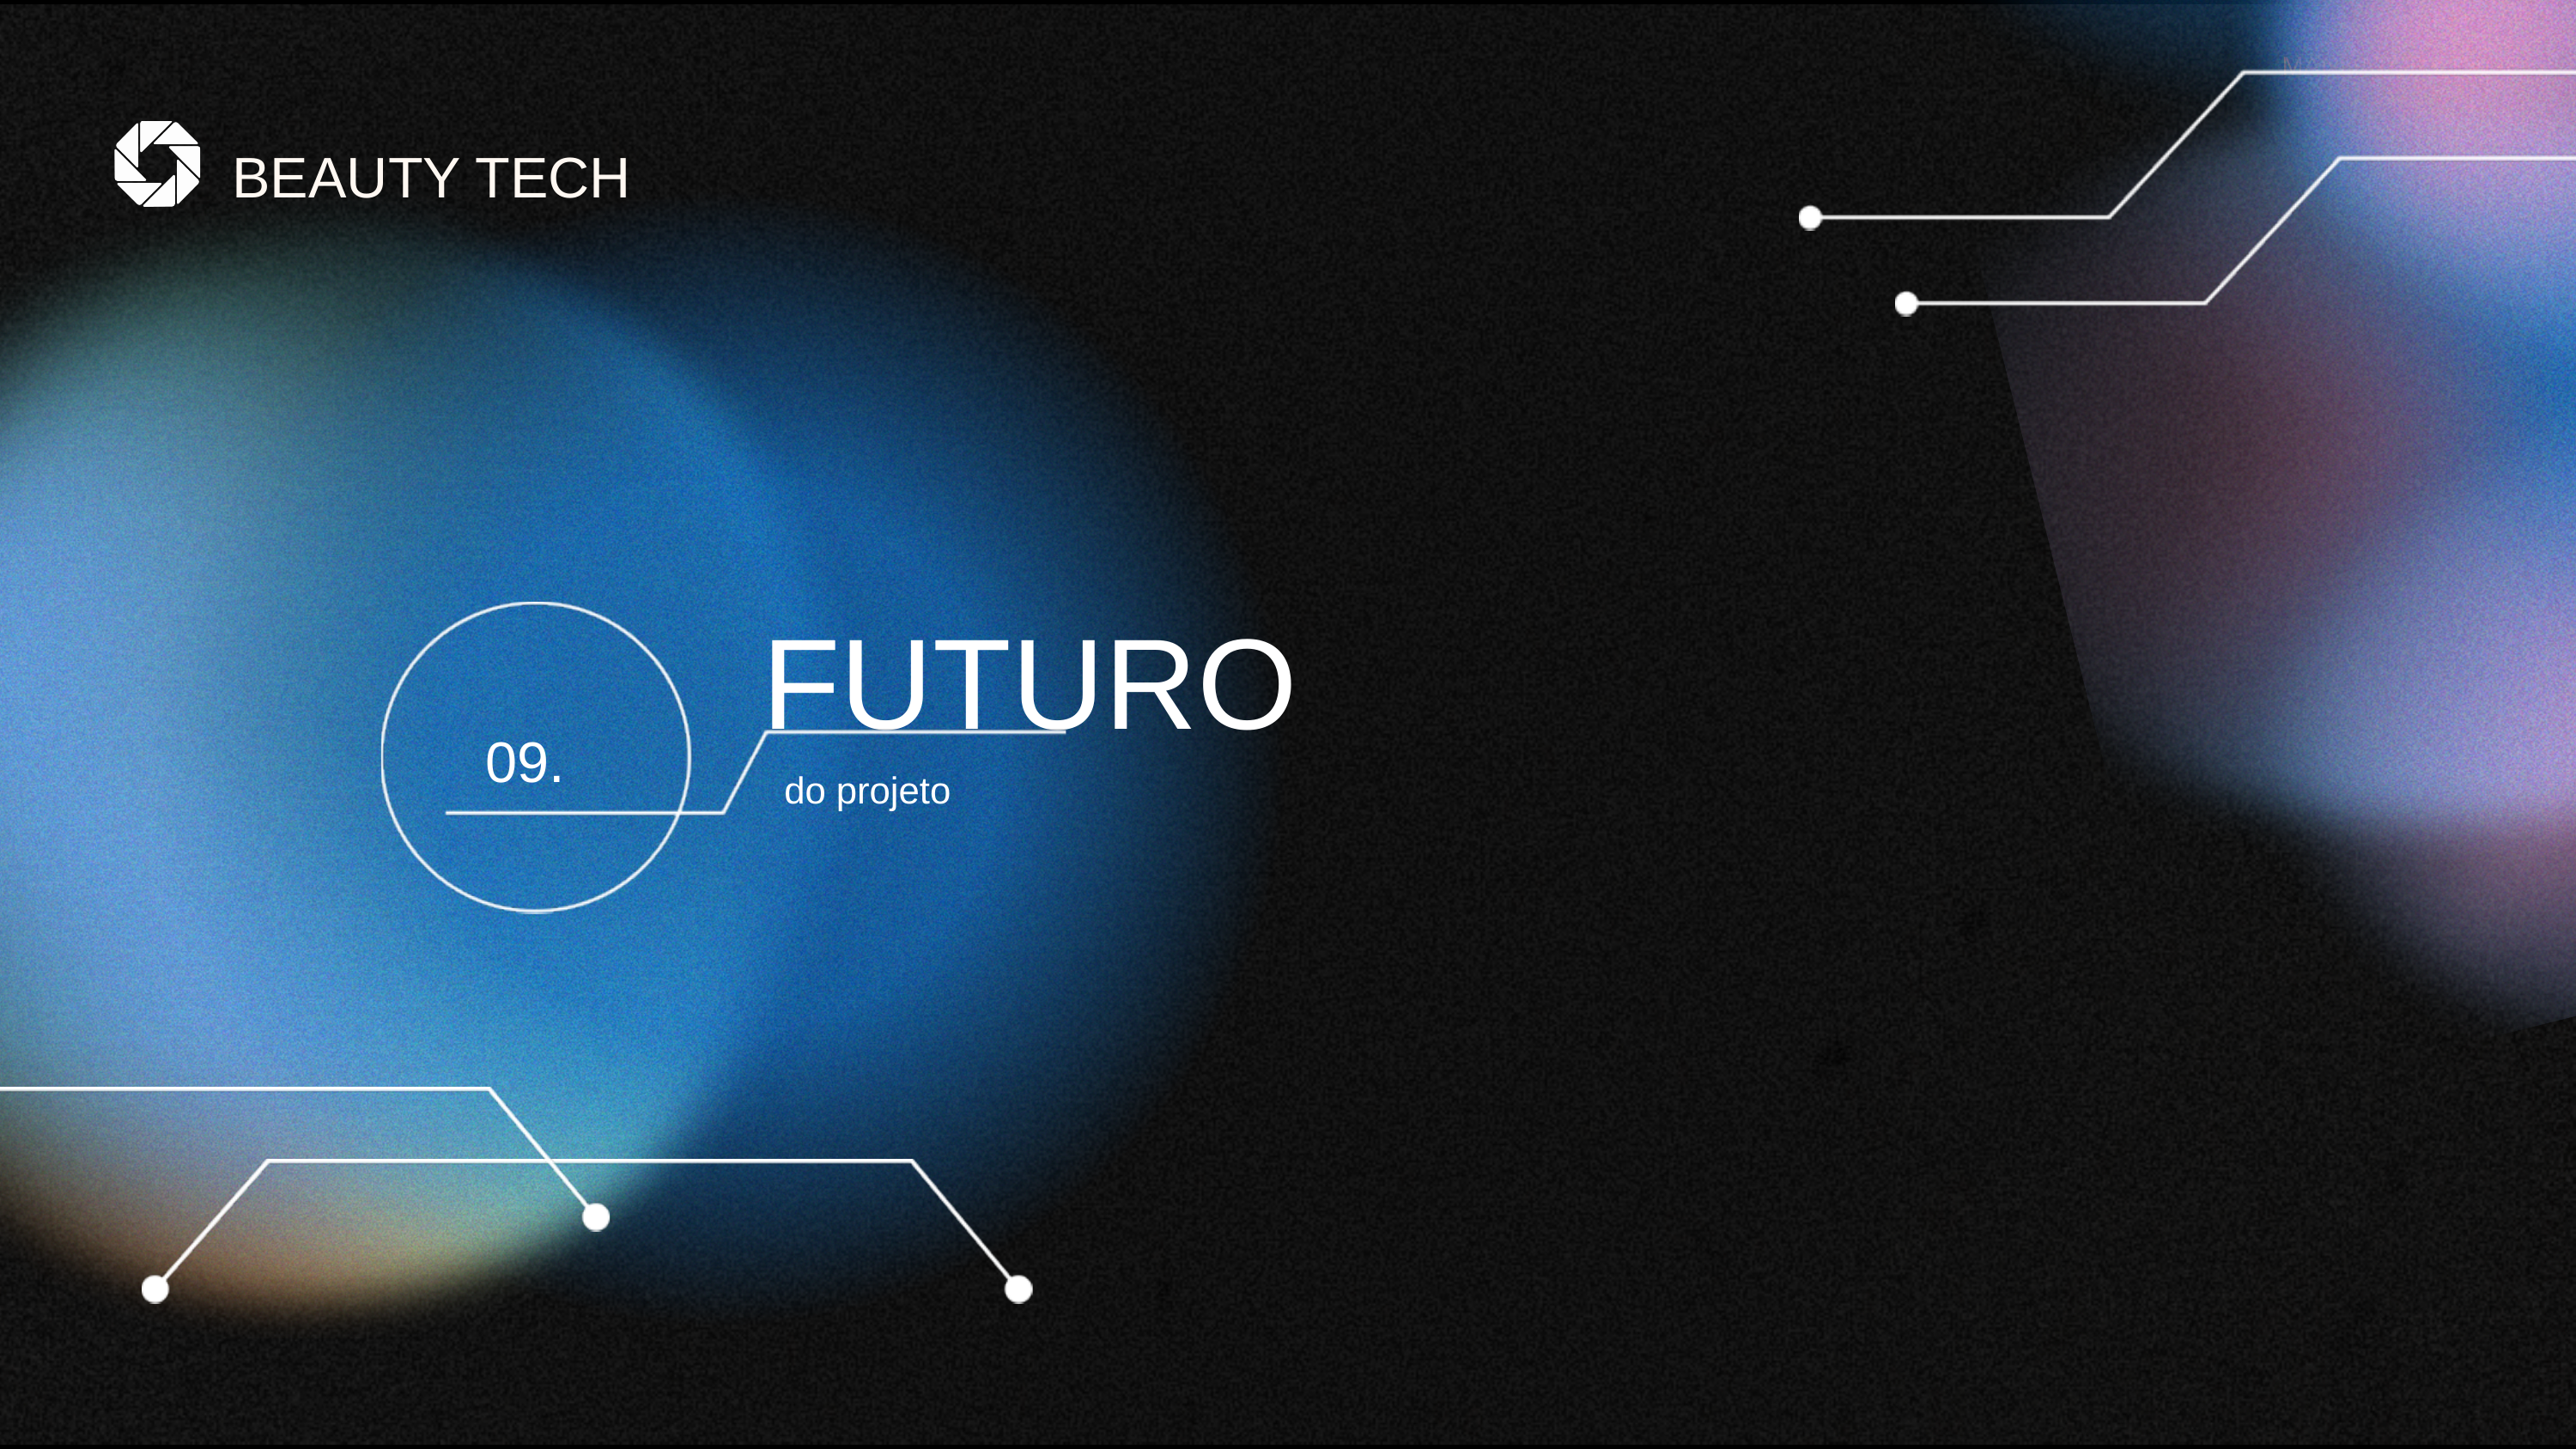

MANDATORY PAGE

BEAUTY TECH

FUTURO

09.
do projeto